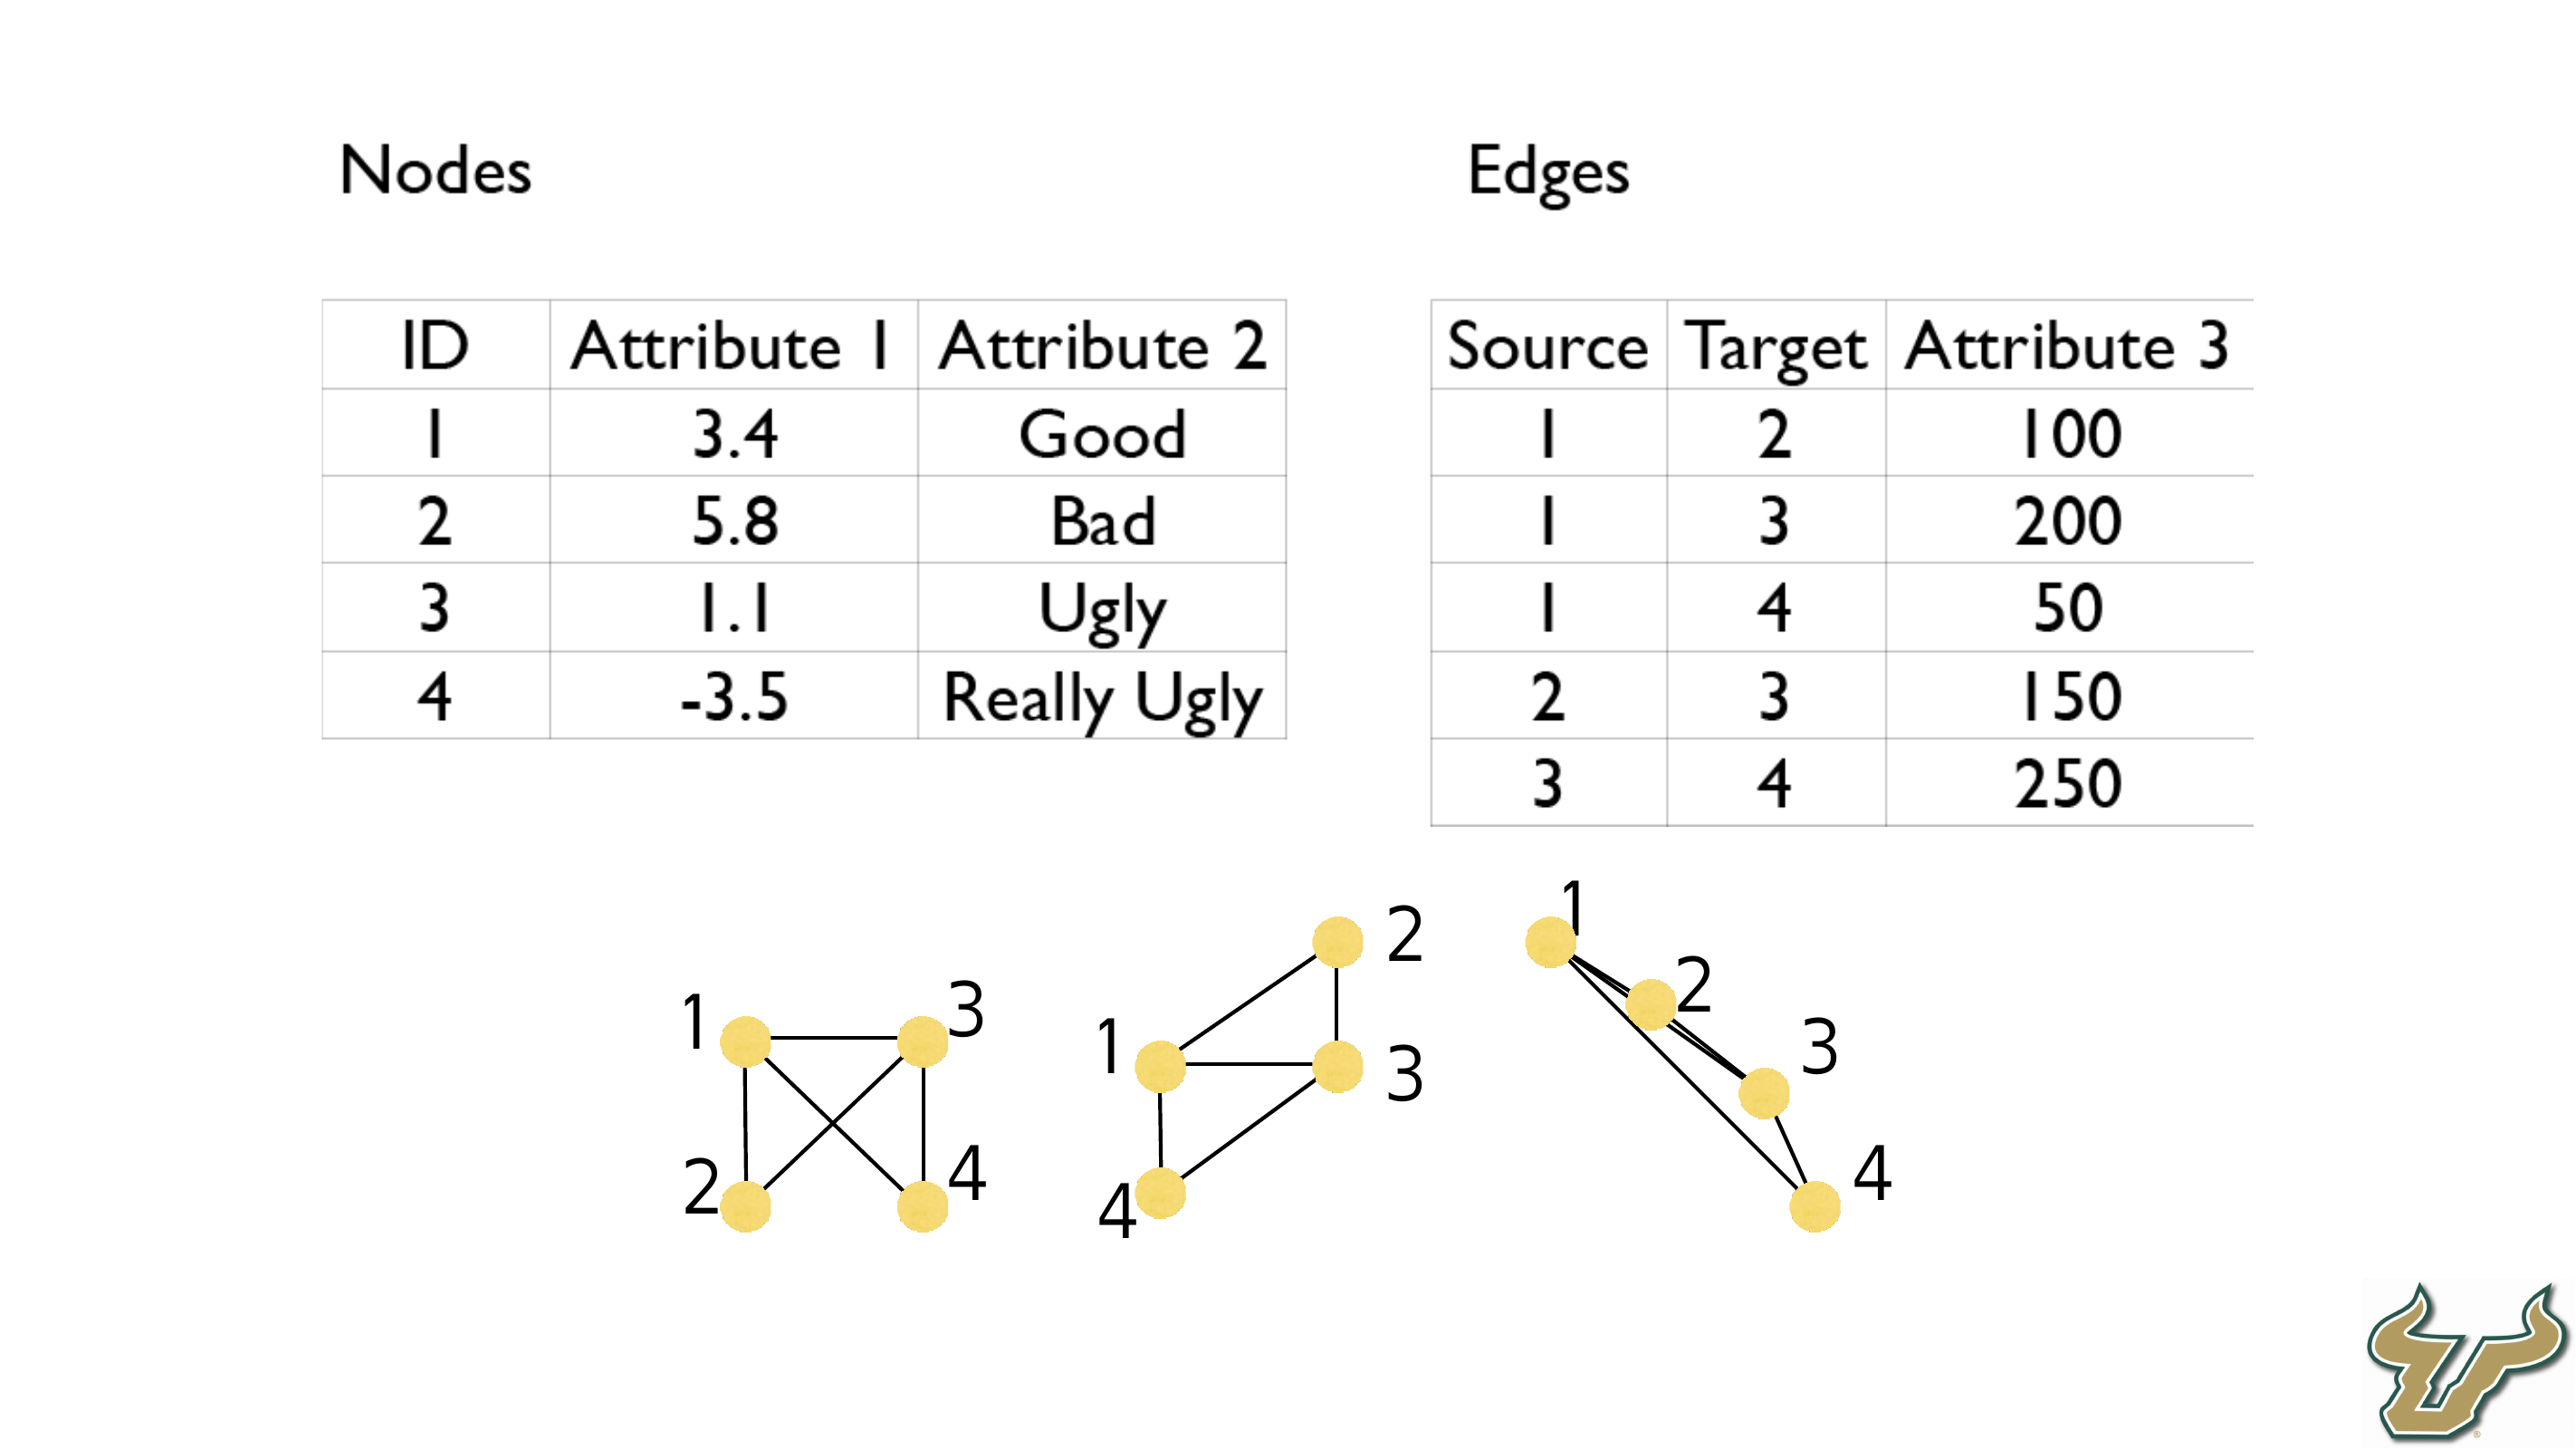

1
2
3

2

3
1

1
3

4
4
2
4